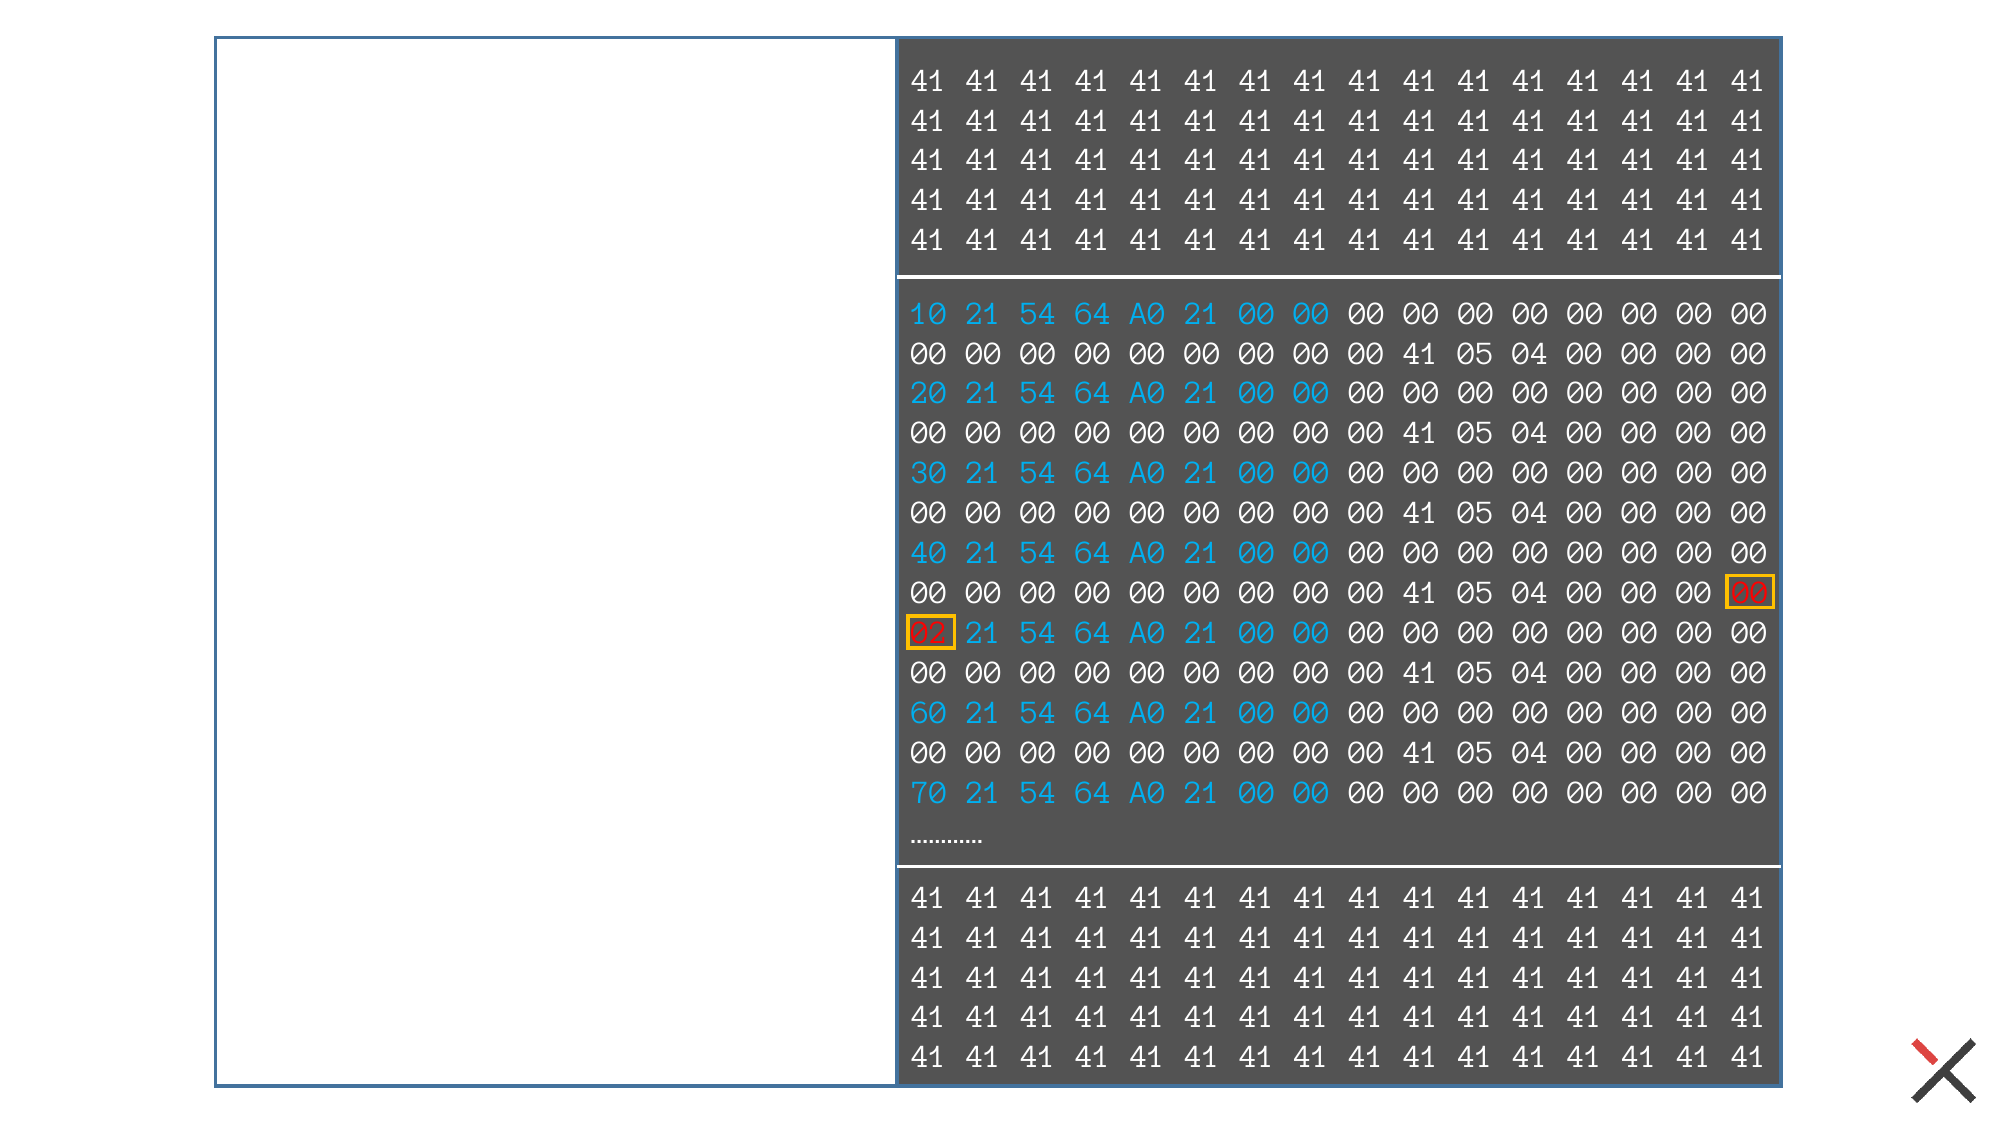

41 41 41 41 41 41 41 41 41 41 41 41 41 41 41 41
41 41 41 41 41 41 41 41 41 41 41 41 41 41 41 41
41 41 41 41 41 41 41 41 41 41 41 41 41 41 41 41
41 41 41 41 41 41 41 41 41 41 41 41 41 41 41 41
41 41 41 41 41 41 41 41 41 41 41 41 41 41 41 41
10 21 54 64 A0 21 00 00 00 00 00 00 00 00 00 00
00 00 00 00 00 00 00 00 00 41 05 04 00 00 00 00
20 21 54 64 A0 21 00 00 00 00 00 00 00 00 00 00
00 00 00 00 00 00 00 00 00 41 05 04 00 00 00 00
30 21 54 64 A0 21 00 00 00 00 00 00 00 00 00 00
00 00 00 00 00 00 00 00 00 41 05 04 00 00 00 00
40 21 54 64 A0 21 00 00 00 00 00 00 00 00 00 00
00 00 00 00 00 00 00 00 00 41 05 04 00 00 00 00
02 21 54 64 A0 21 00 00 00 00 00 00 00 00 00 00
00 00 00 00 00 00 00 00 00 41 05 04 00 00 00 00
60 21 54 64 A0 21 00 00 00 00 00 00 00 00 00 00
00 00 00 00 00 00 00 00 00 41 05 04 00 00 00 00
70 21 54 64 A0 21 00 00 00 00 00 00 00 00 00 00
…………

41 41 41 41 41 41 41 41 41 41 41 41 41 41 41 41
41 41 41 41 41 41 41 41 41 41 41 41 41 41 41 41
41 41 41 41 41 41 41 41 41 41 41 41 41 41 41 41
41 41 41 41 41 41 41 41 41 41 41 41 41 41 41 41
41 41 41 41 41 41 41 41 41 41 41 41 41 41 41 41